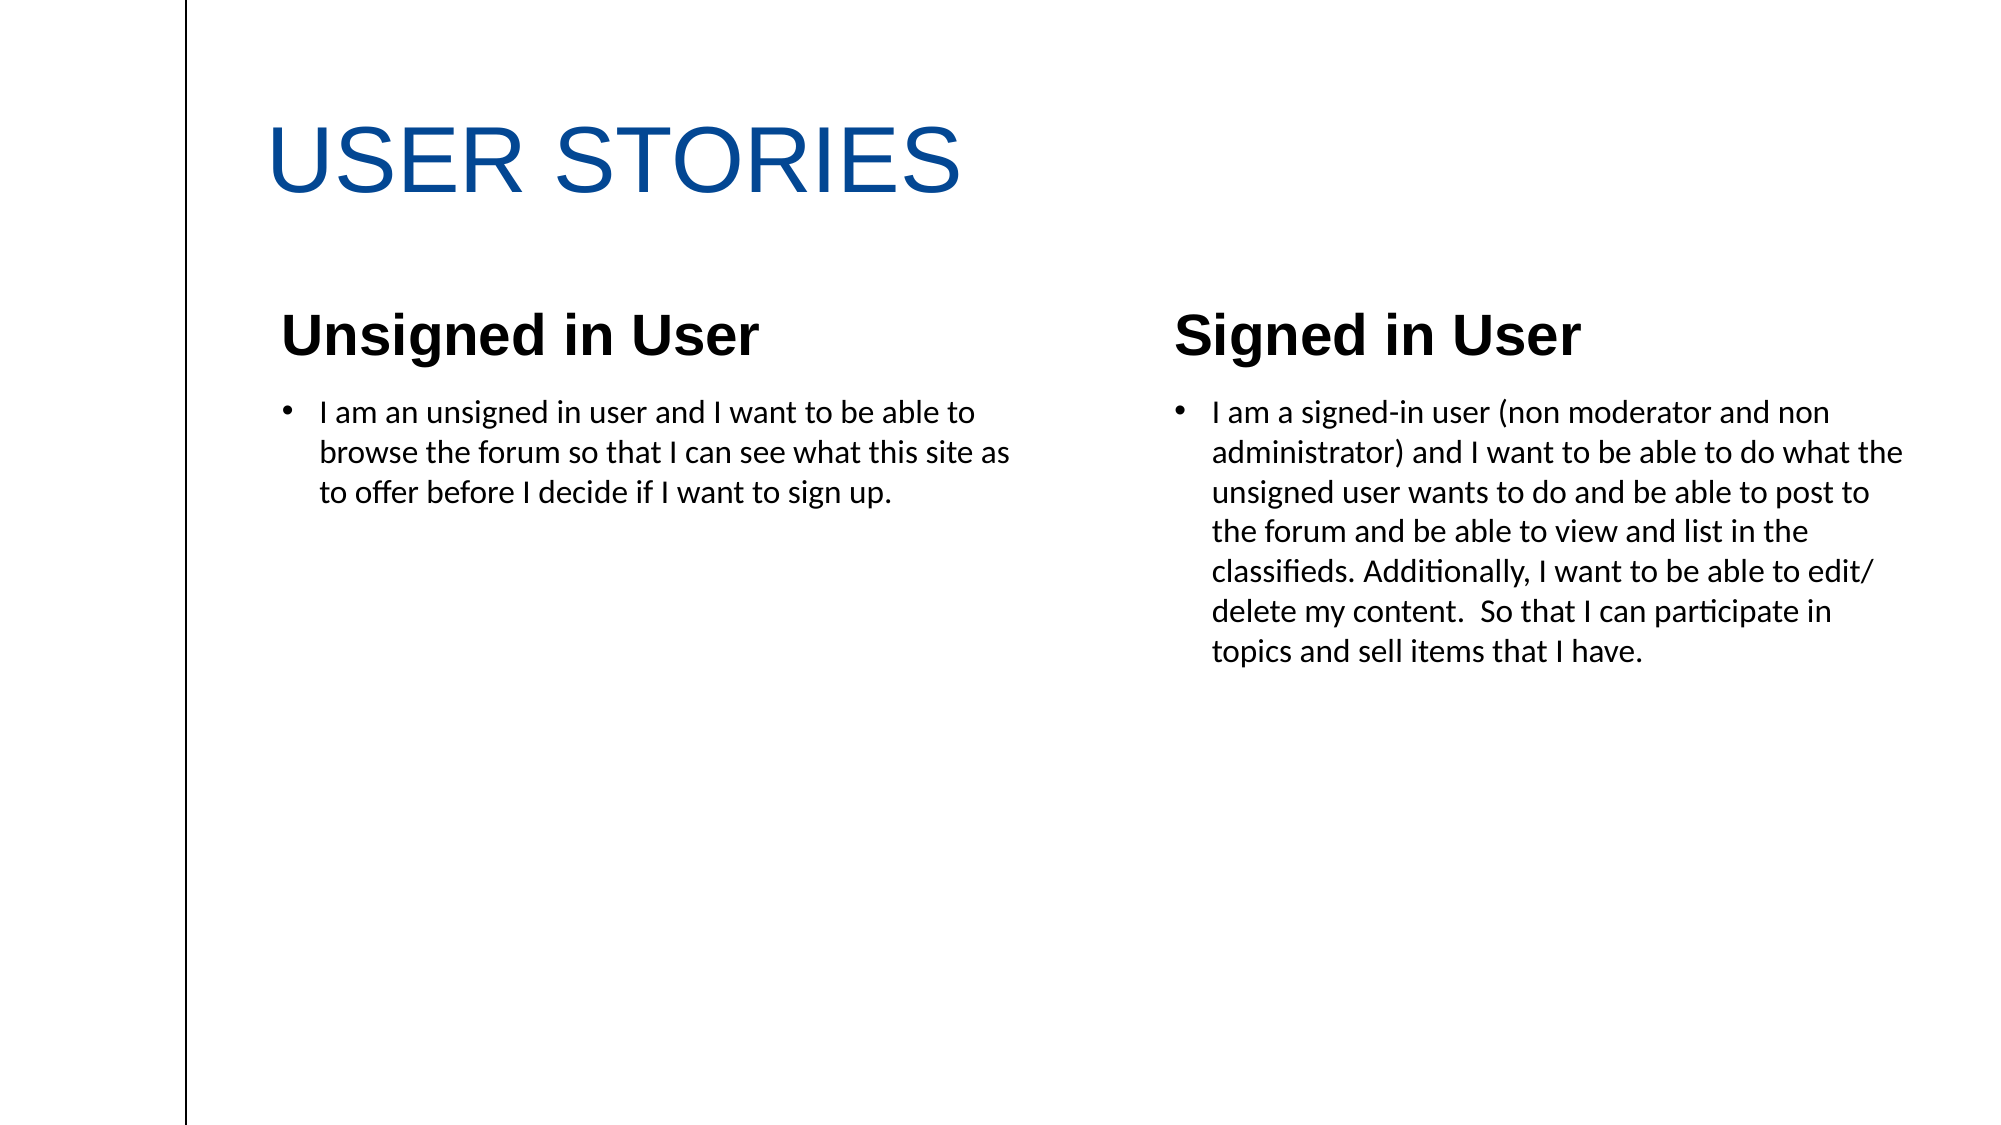

# User Stories
Unsigned in User
Signed in User
I am an unsigned in user and I want to be able to browse the forum so that I can see what this site as to offer before I decide if I want to sign up.
I am a signed-in user (non moderator and non administrator) and I want to be able to do what the unsigned user wants to do and be able to post to the forum and be able to view and list in the classifieds. Additionally, I want to be able to edit/ delete my content.  So that I can participate in topics and sell items that I have.